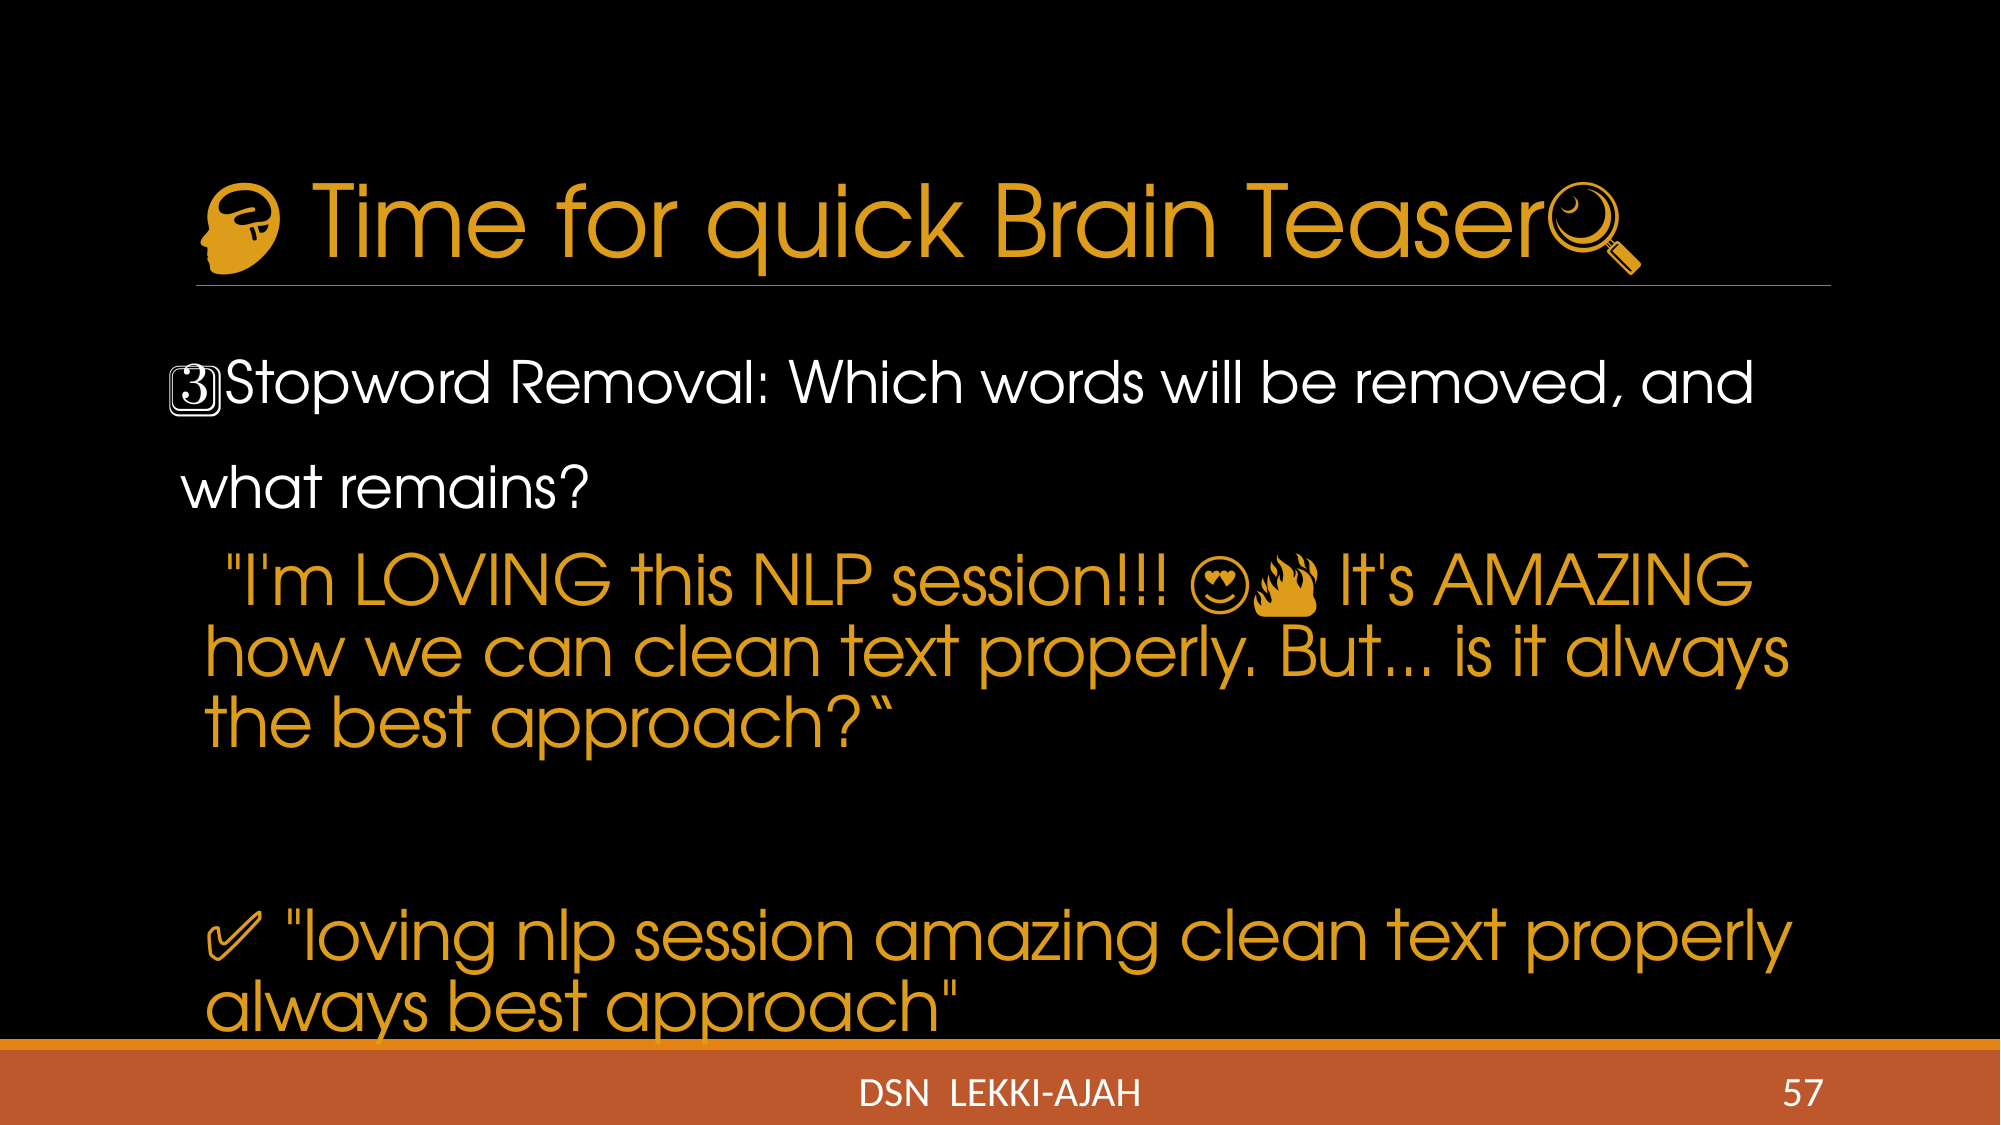

# 🧠 Time for quick Brain Teaser🔍
3️⃣ Stopword Removal: Which words will be removed, and what remains?
 "I'm LOVING this NLP session!!! 😍🔥 It's AMAZING how we can clean text properly. But... is it always the best approach?“

✅ "loving nlp session amazing clean text properly always best approach"

DSN  LEKKI-AJAH
57